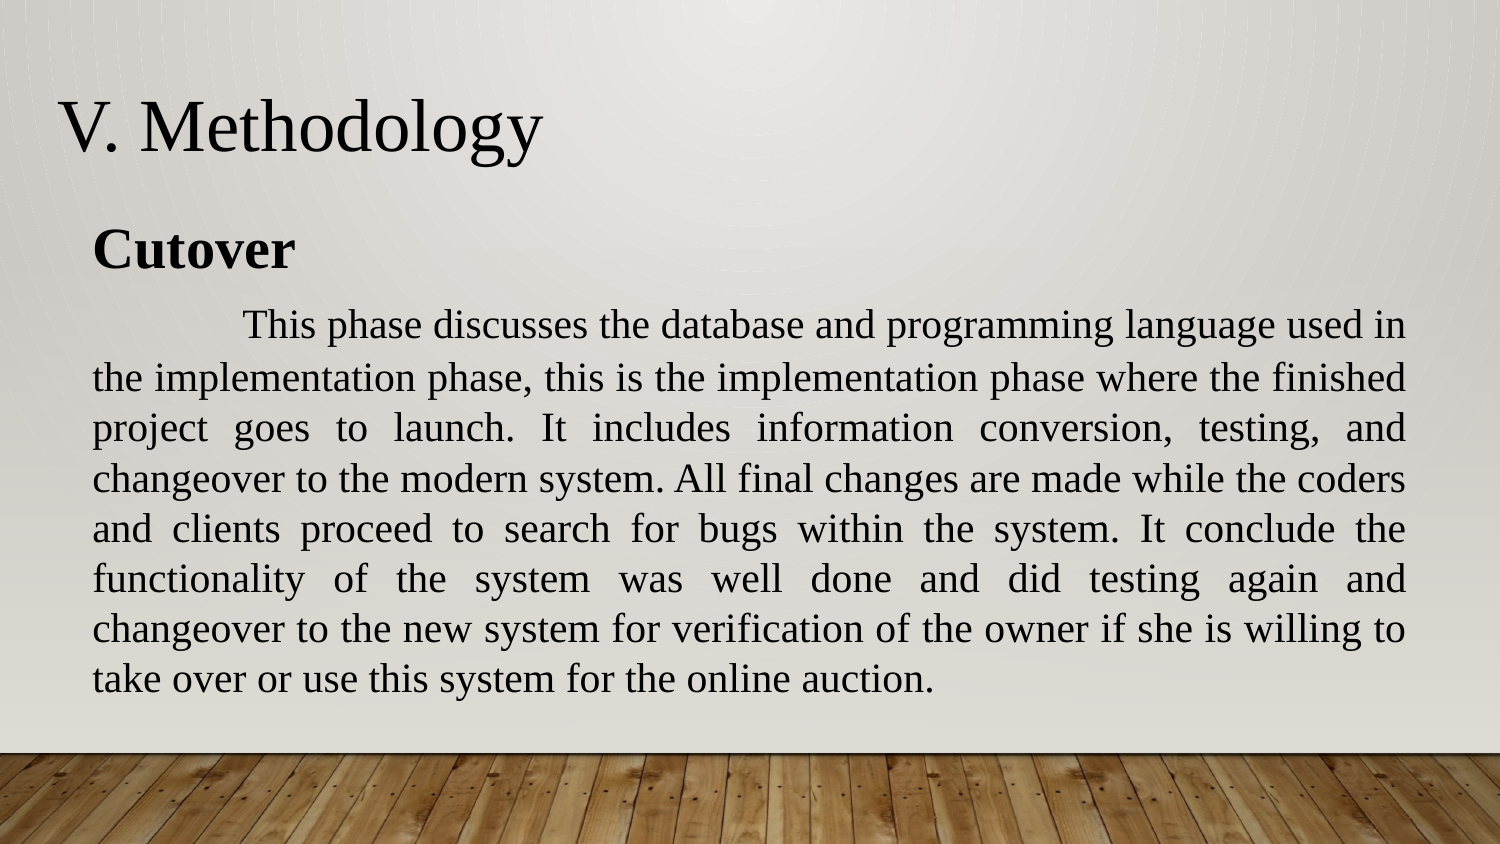

V. Methodology
Cutover
	This phase discusses the database and programming language used in the implementation phase, this is the implementation phase where the finished project goes to launch. It includes information conversion, testing, and changeover to the modern system. All final changes are made while the coders and clients proceed to search for bugs within the system. It conclude the functionality of the system was well done and did testing again and changeover to the new system for verification of the owner if she is willing to take over or use this system for the online auction.